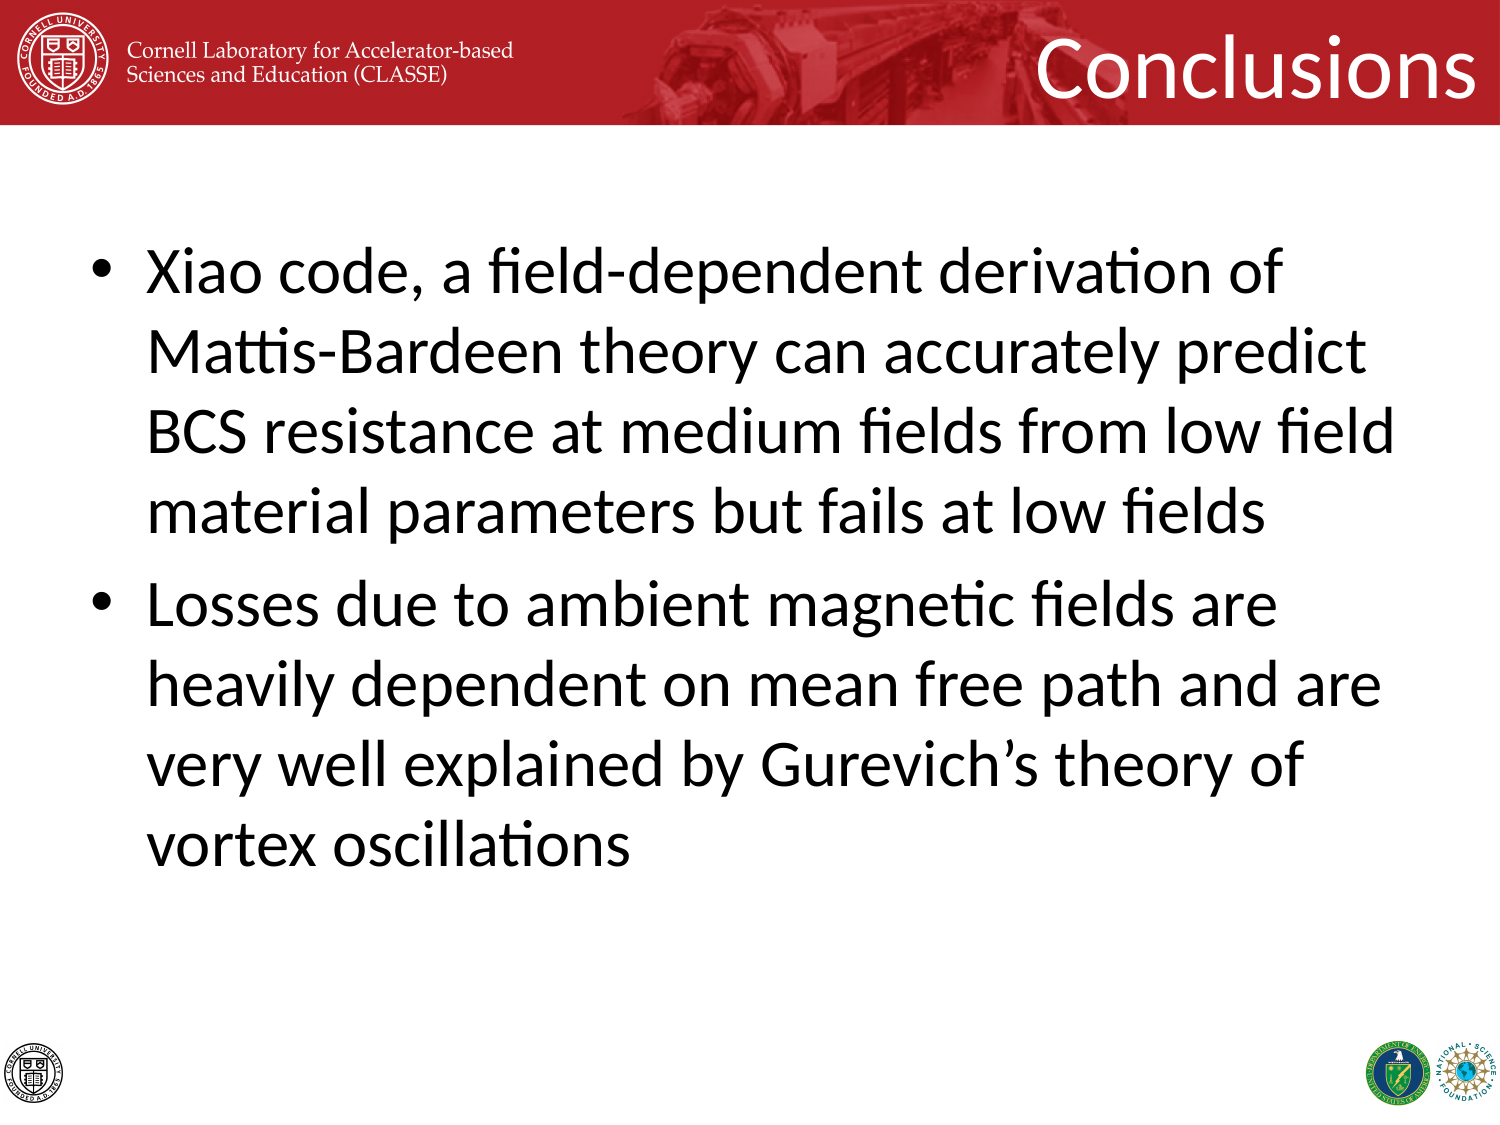

# Conclusions
Xiao code, a field-dependent derivation of Mattis-Bardeen theory can accurately predict BCS resistance at medium fields from low field material parameters but fails at low fields
Losses due to ambient magnetic fields are heavily dependent on mean free path and are very well explained by Gurevich’s theory of vortex oscillations